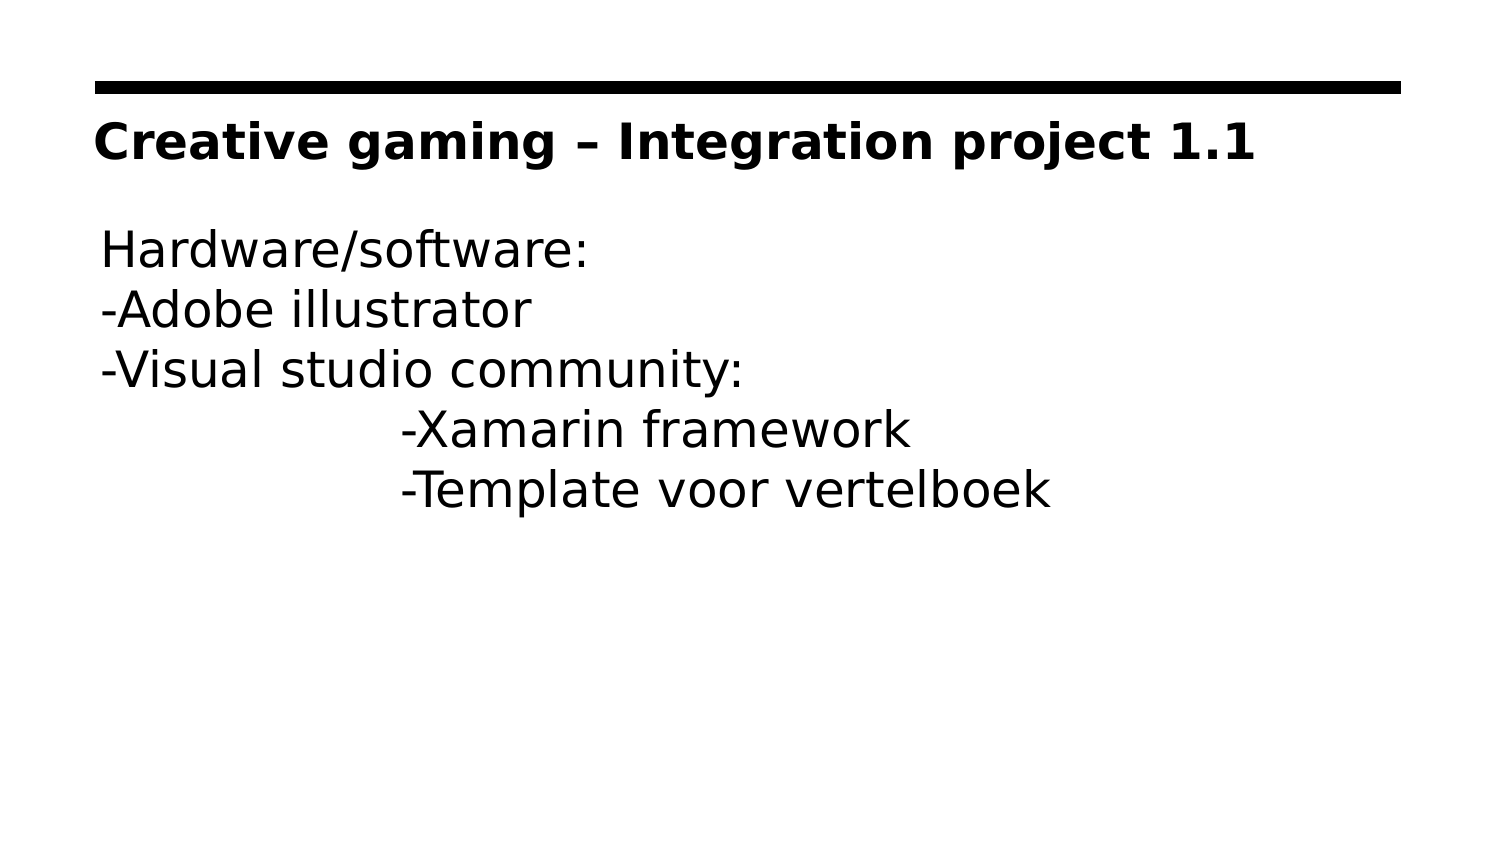

# Creative gaming – Integration project 1.1
Hardware/software:
-Adobe illustrator
-Visual studio community:
		-Xamarin framework
		-Template voor vertelboek